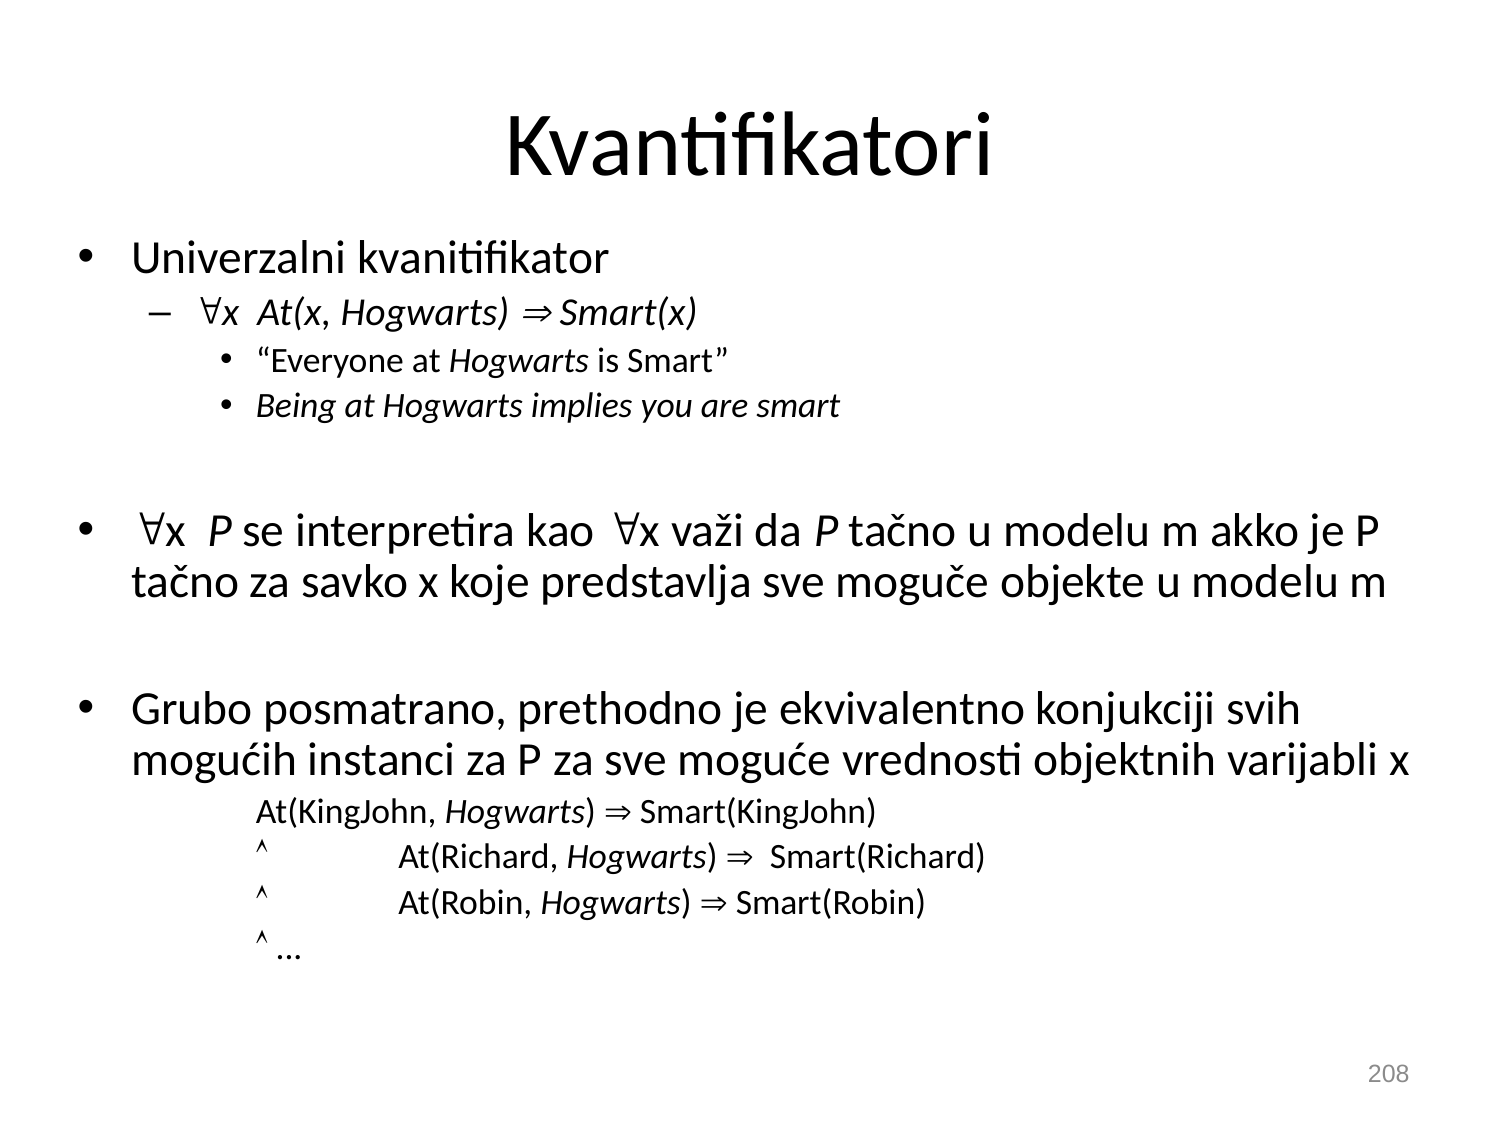

# Kvantifikatori
Univerzalni kvanitifikator
∀x  At(x, Hogwarts) ⇒ Smart(x)
“Everyone at Hogwarts is Smart”
Being at Hogwarts implies you are smart

∀x  P se interpretira kao ∀x važi da P tačno u modelu m akko je P tačno za savko x koje predstavlja sve moguče objekte u modelu m

Grubo posmatrano, prethodno je ekvivalentno konjukciji svih mogućih instanci za P za sve moguće vrednosti objektnih varijabli x
		At(KingJohn, Hogwarts) ⇒ Smart(KingJohn)
	∧	At(Richard, Hogwarts) ⇒  Smart(Richard)
	∧	At(Robin, Hogwarts) ⇒ Smart(Robin)
	∧ ...
208